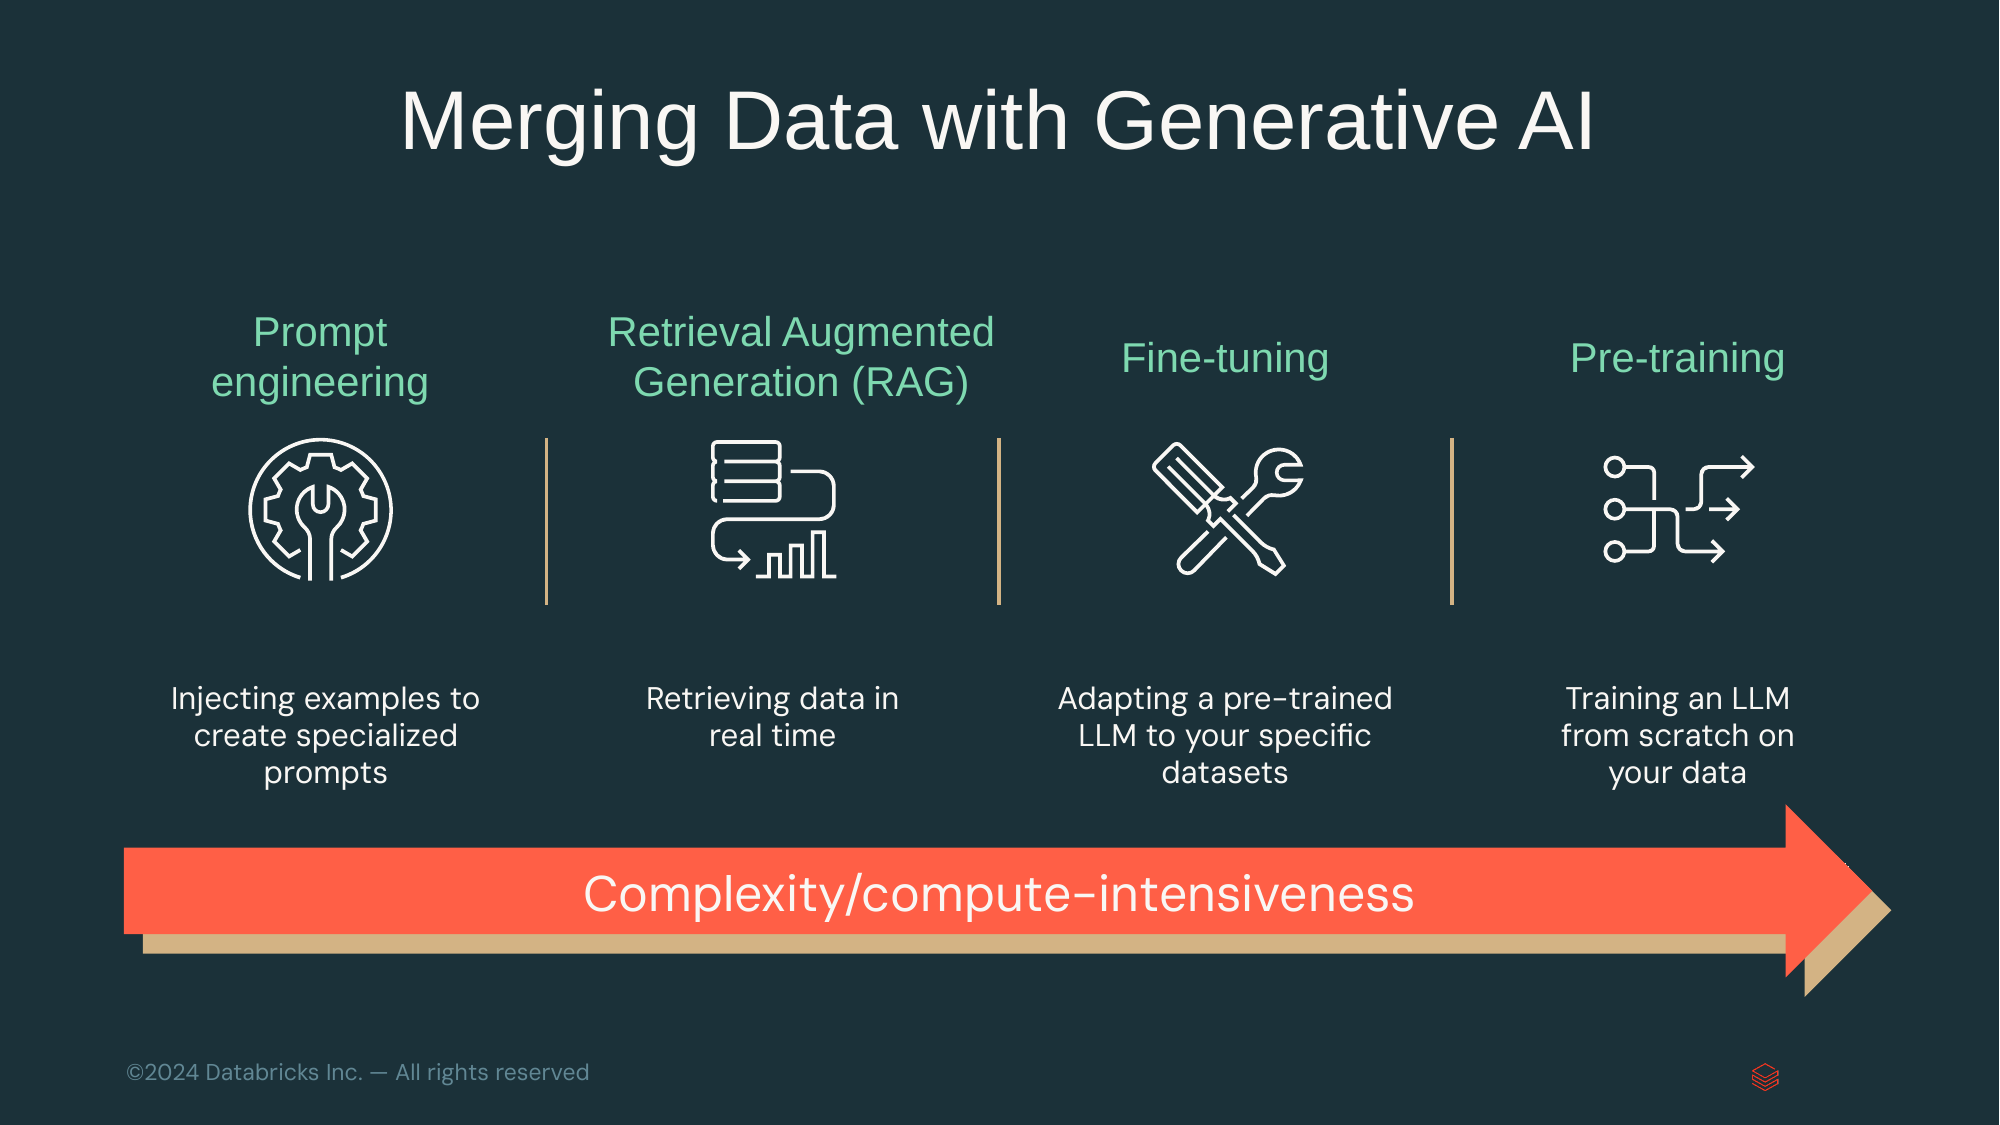

# Merging Data with Generative AI
Retrieval Augmented Generation (RAG)
Prompt engineering
Fine-tuning
Pre-training

Injecting examples to create specialized prompts

Retrieving data in real time

Training an LLM from scratch on your data

Adapting a pre-trained LLM to your specific datasets

Fine Tuning
Model Serving

Complexity/compute-intensiveness

Unity Catalog | Lakehouse Monitoring